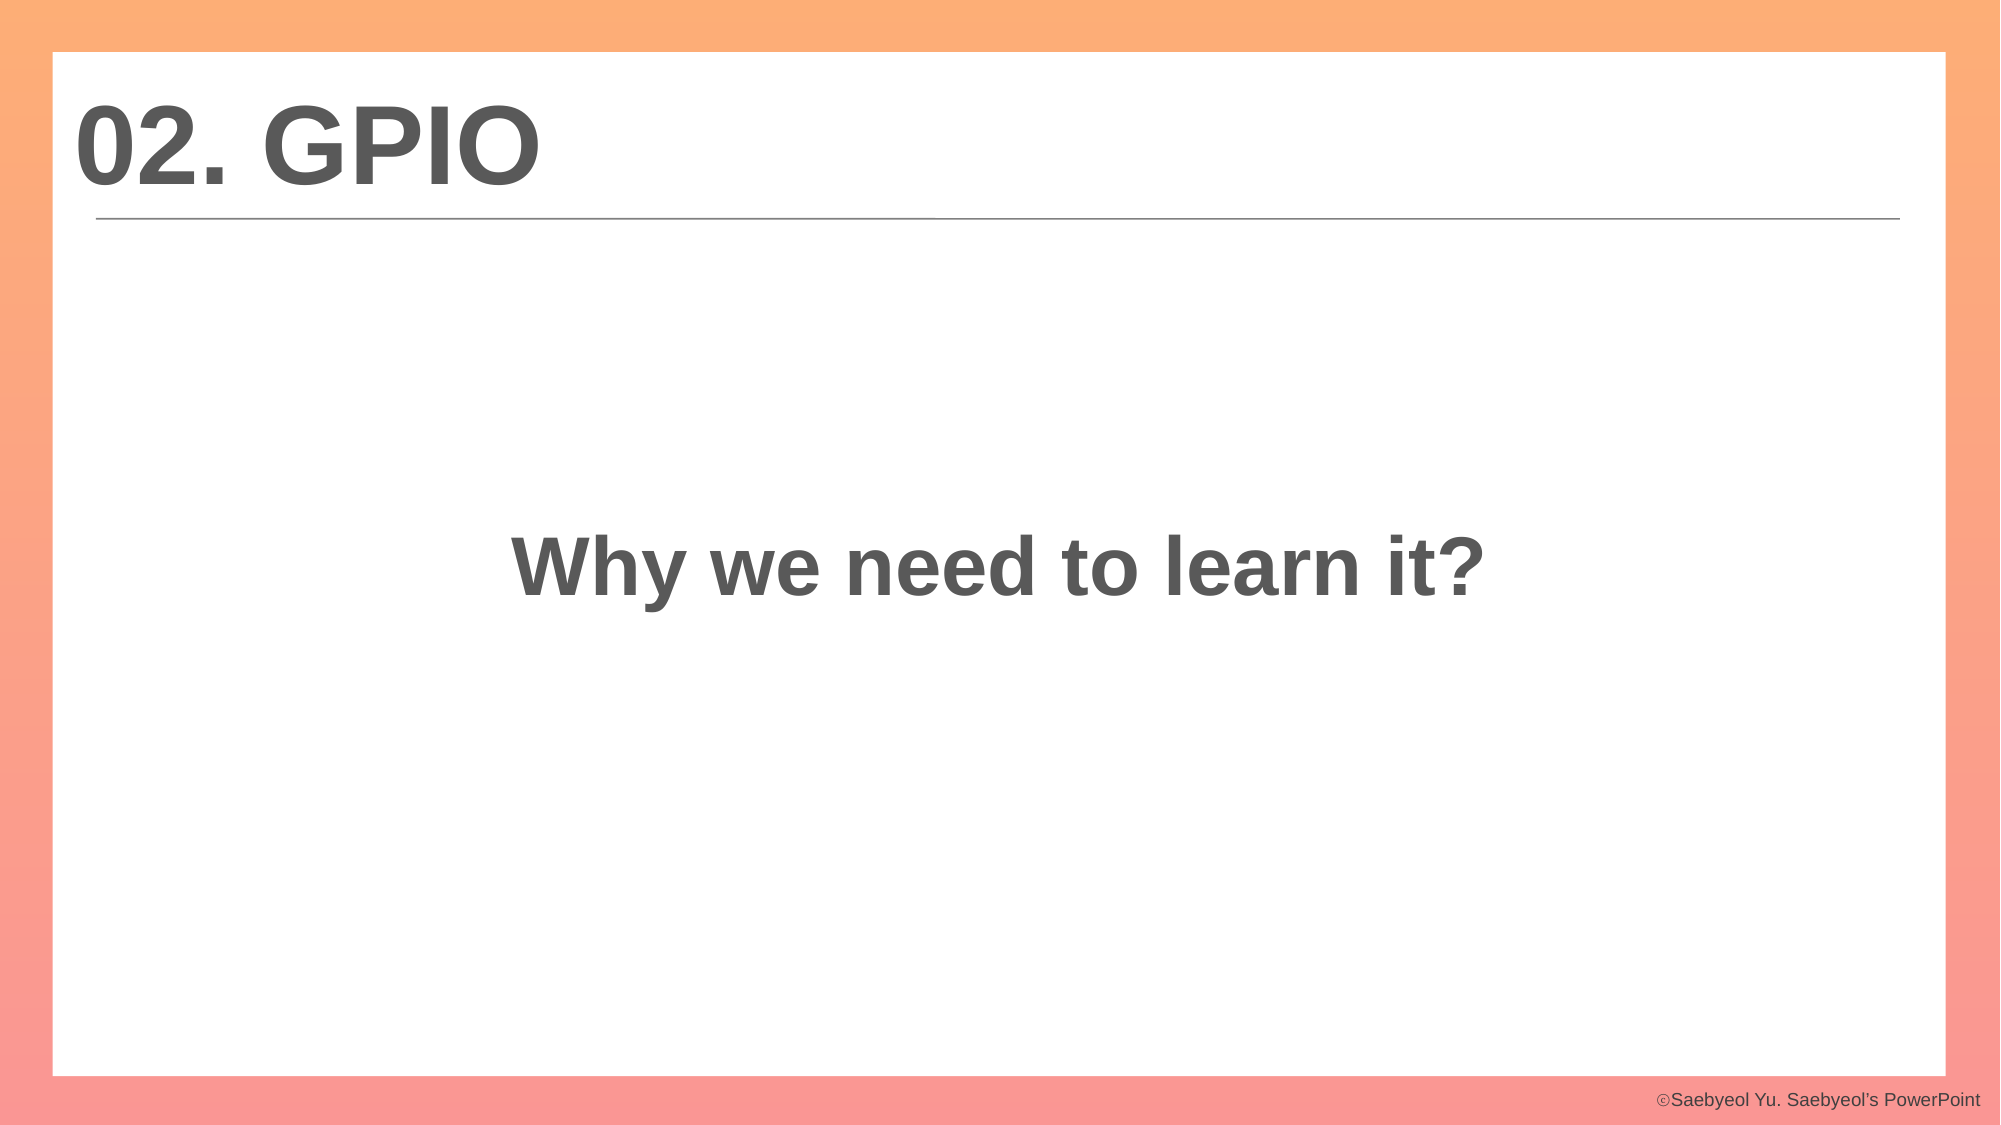

02. GPIO
Why we need to learn it?